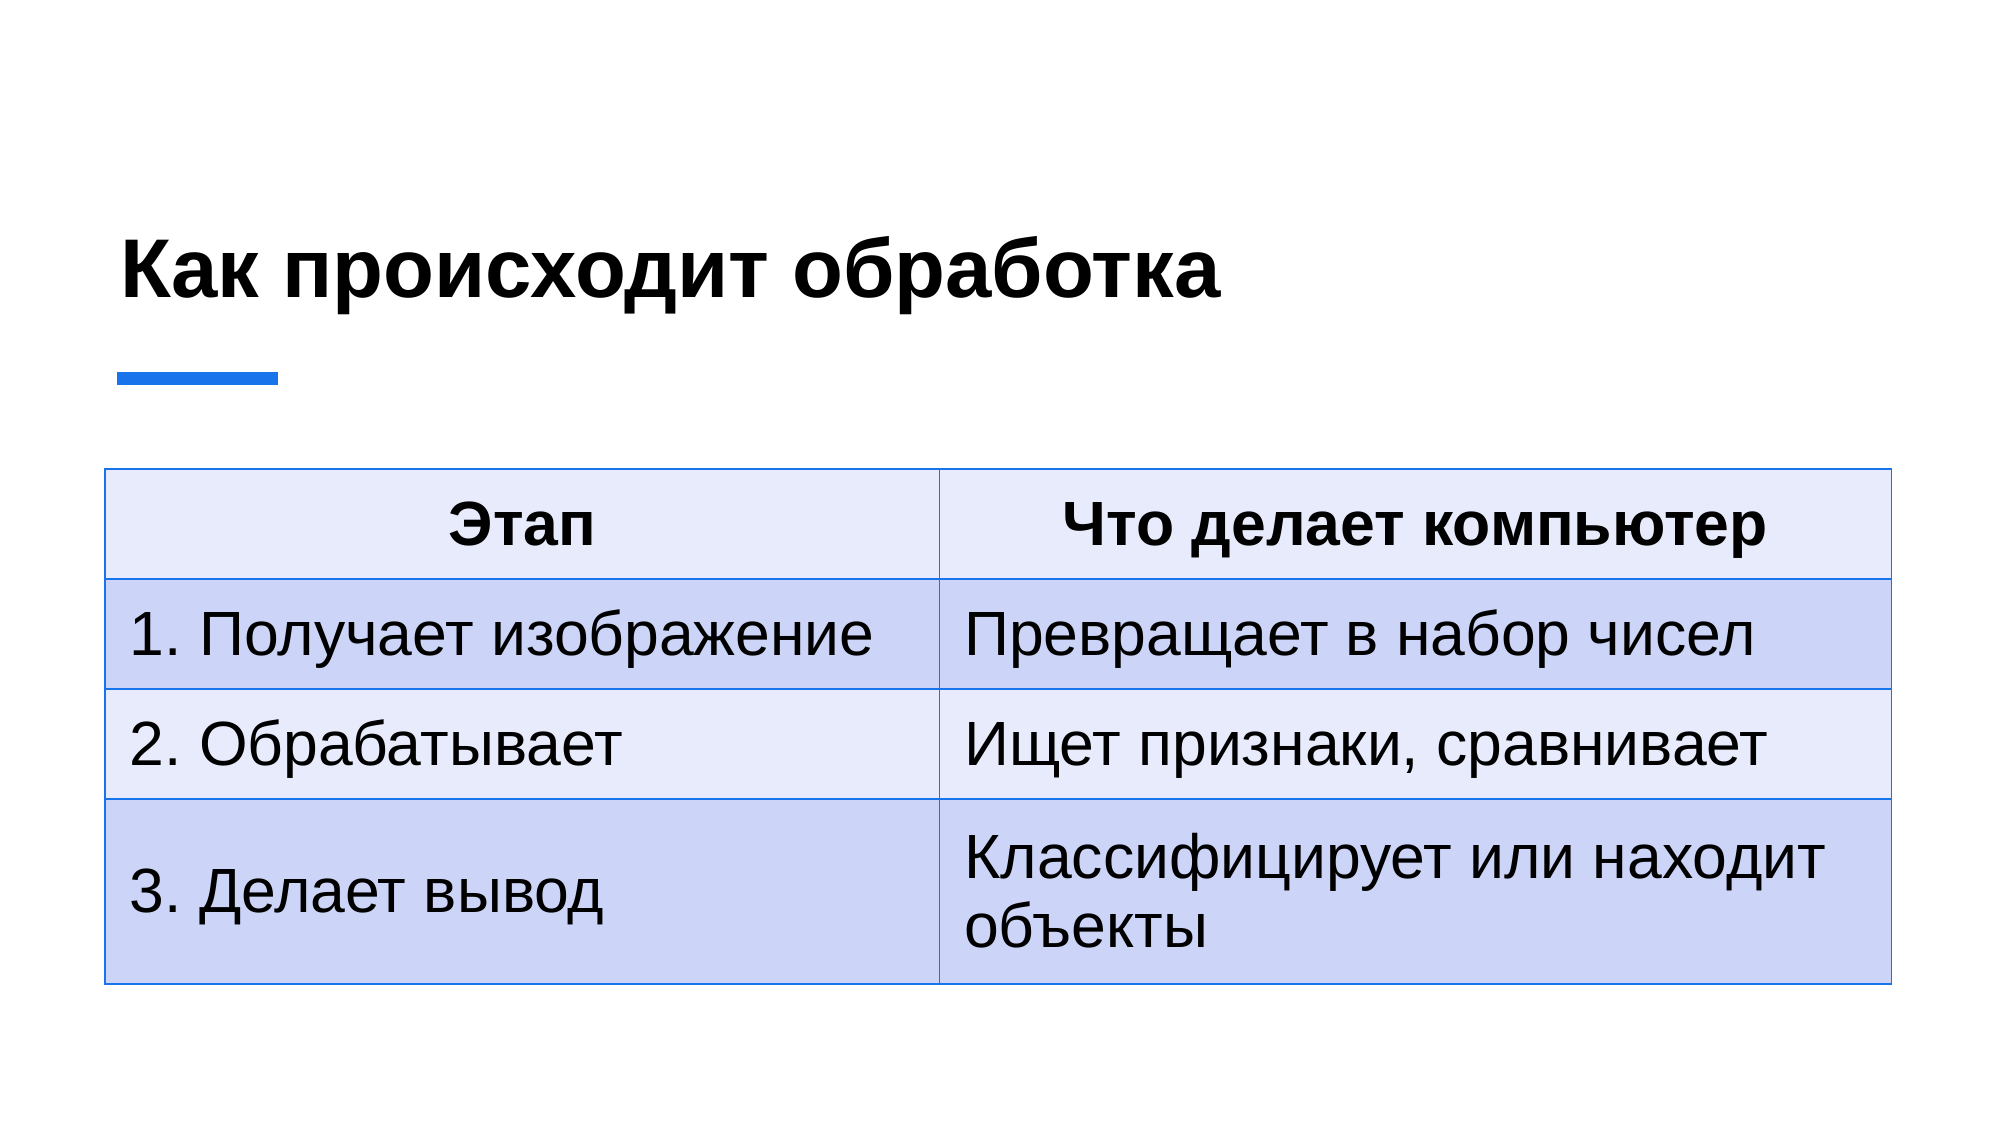

# Как происходит обработка
| Этап | Что делает компьютер |
| --- | --- |
| 1. Получает изображение | Превращает в набор чисел |
| 2. Обрабатывает | Ищет признаки, сравнивает |
| 3. Делает вывод | Классифицирует или находит объекты |